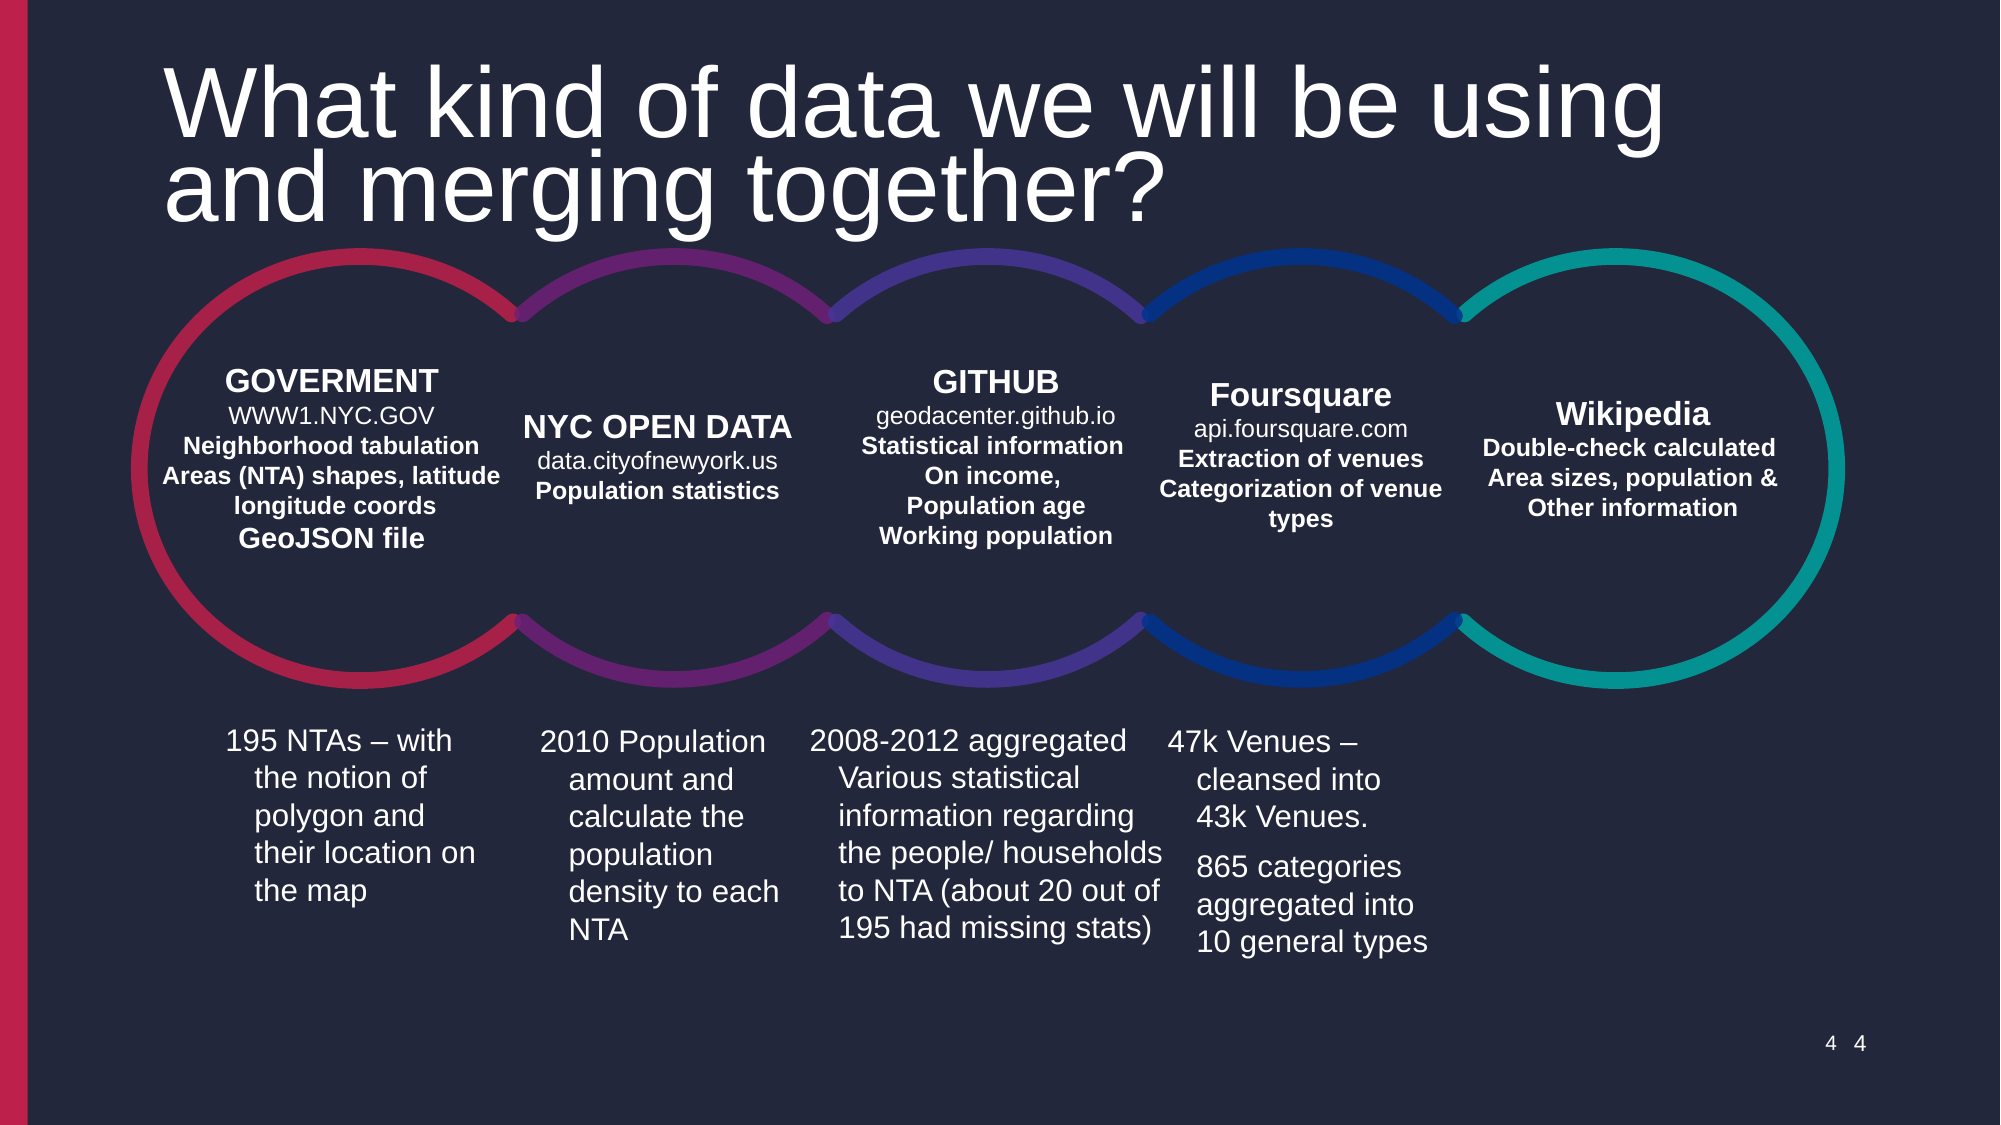

# What kind of data we will be using and merging together?

Goverment
www1.nyc.gov
Neighborhood tabulation
Areas (NTA) shapes, latitude
 longitude coords
GeoJSON file
GITHUB
geodacenter.github.io
Statistical information
On income,
Population age
Working population
Foursquare
api.foursquare.com
Extraction of venues
Categorization of venue
types
Wikipedia
Double-check calculated
Area sizes, population &
Other information
NYC open data
data.cityofnewyork.us
Population statistics
195 NTAs – with the notion of polygon and their location on the map
2008-2012 aggregated Various statistical information regarding the people/ households to NTA (about 20 out of 195 had missing stats)
2010 Population amount and calculate the population density to each NTA
47k Venues – cleansed into 43k Venues.
	865 categories aggregated into 10 general types
4